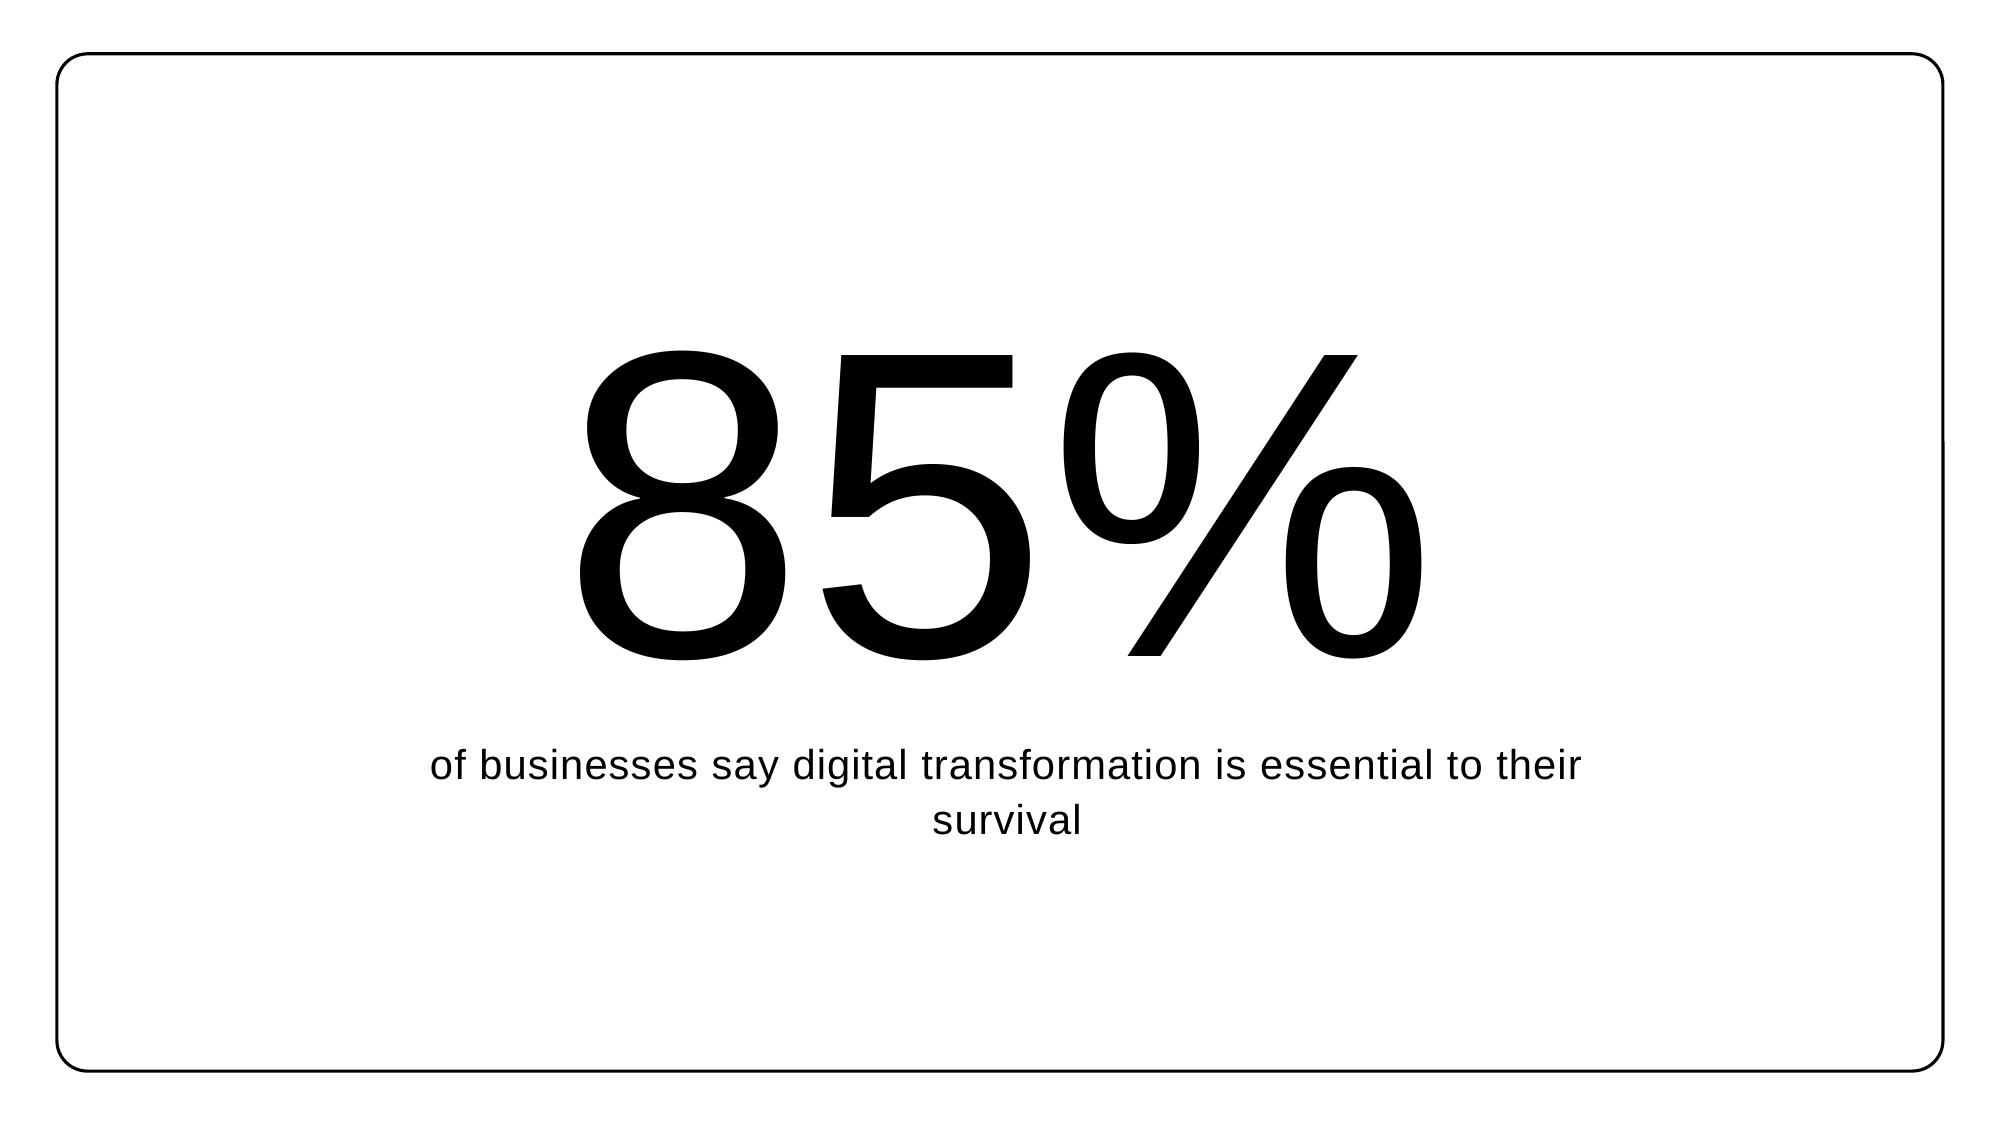

85%
# of businesses say digital transformation is essential to their survival